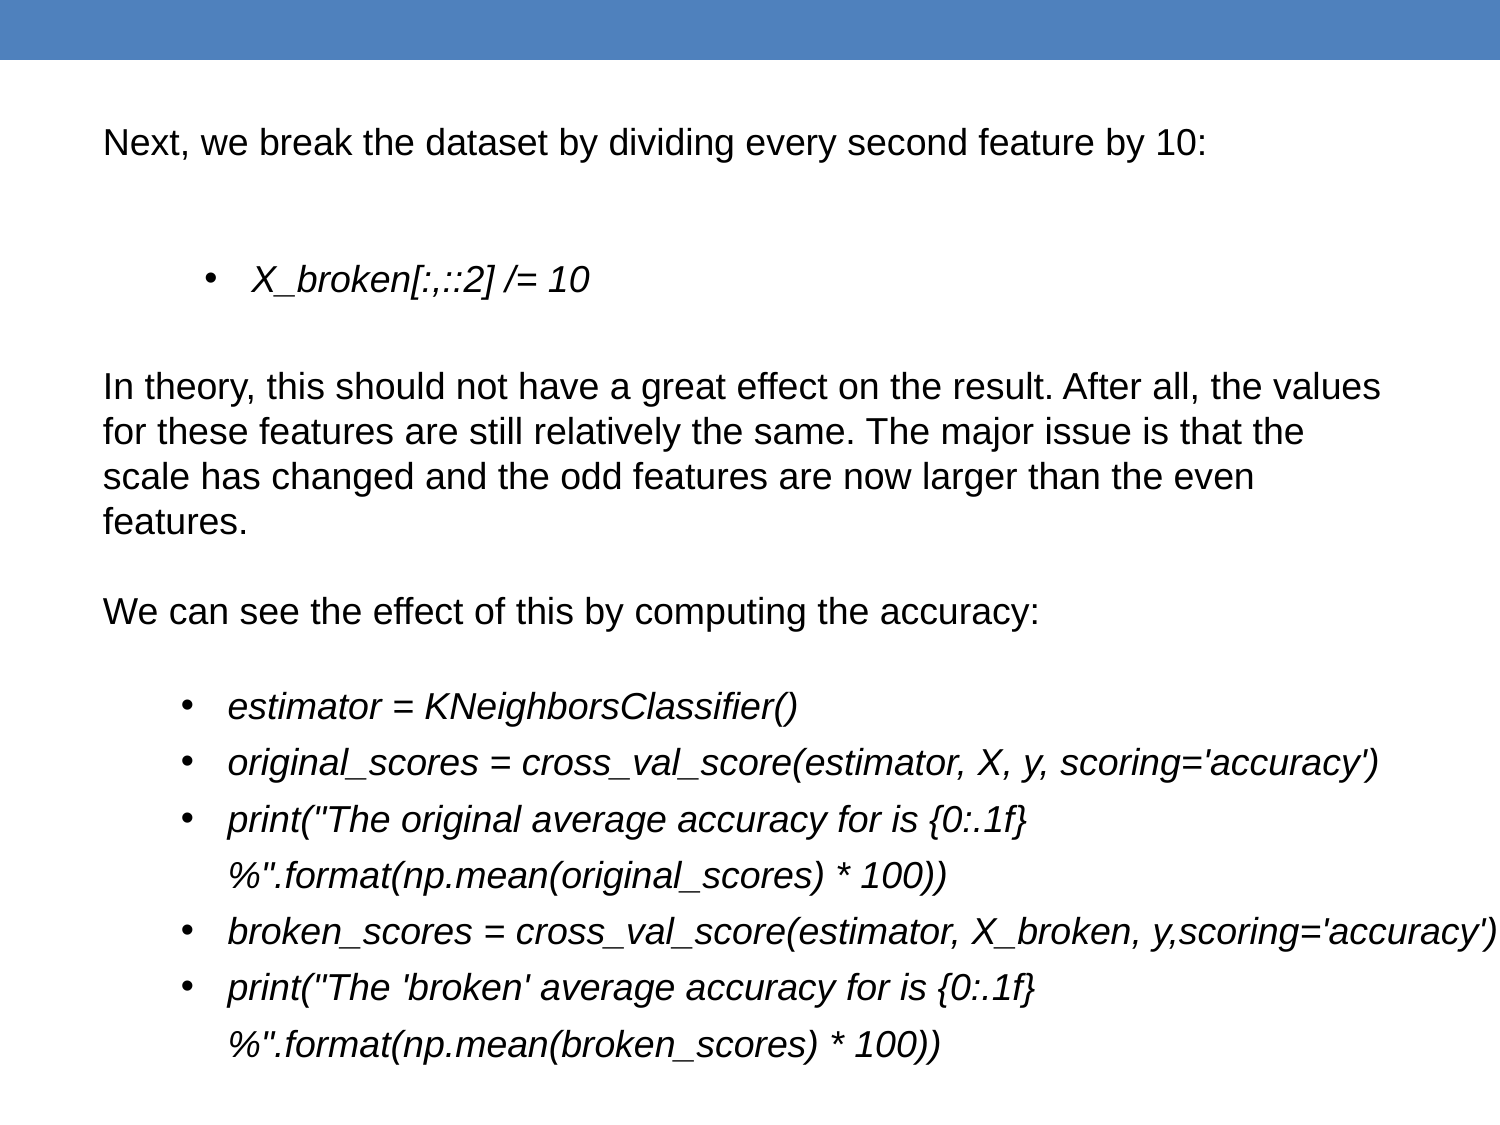

Next, we break the dataset by dividing every second feature by 10:
X_broken[:,::2] /= 10
In theory, this should not have a great effect on the result. After all, the values
for these features are still relatively the same. The major issue is that the scale has changed and the odd features are now larger than the even features.

We can see the effect of this by computing the accuracy:
estimator = KNeighborsClassifier()
original_scores = cross_val_score(estimator, X, y, scoring='accuracy')
print("The original average accuracy for is {0:.1f}%".format(np.mean(original_scores) * 100))
broken_scores = cross_val_score(estimator, X_broken, y,scoring='accuracy')
print("The 'broken' average accuracy for is {0:.1f}%".format(np.mean(broken_scores) * 100))